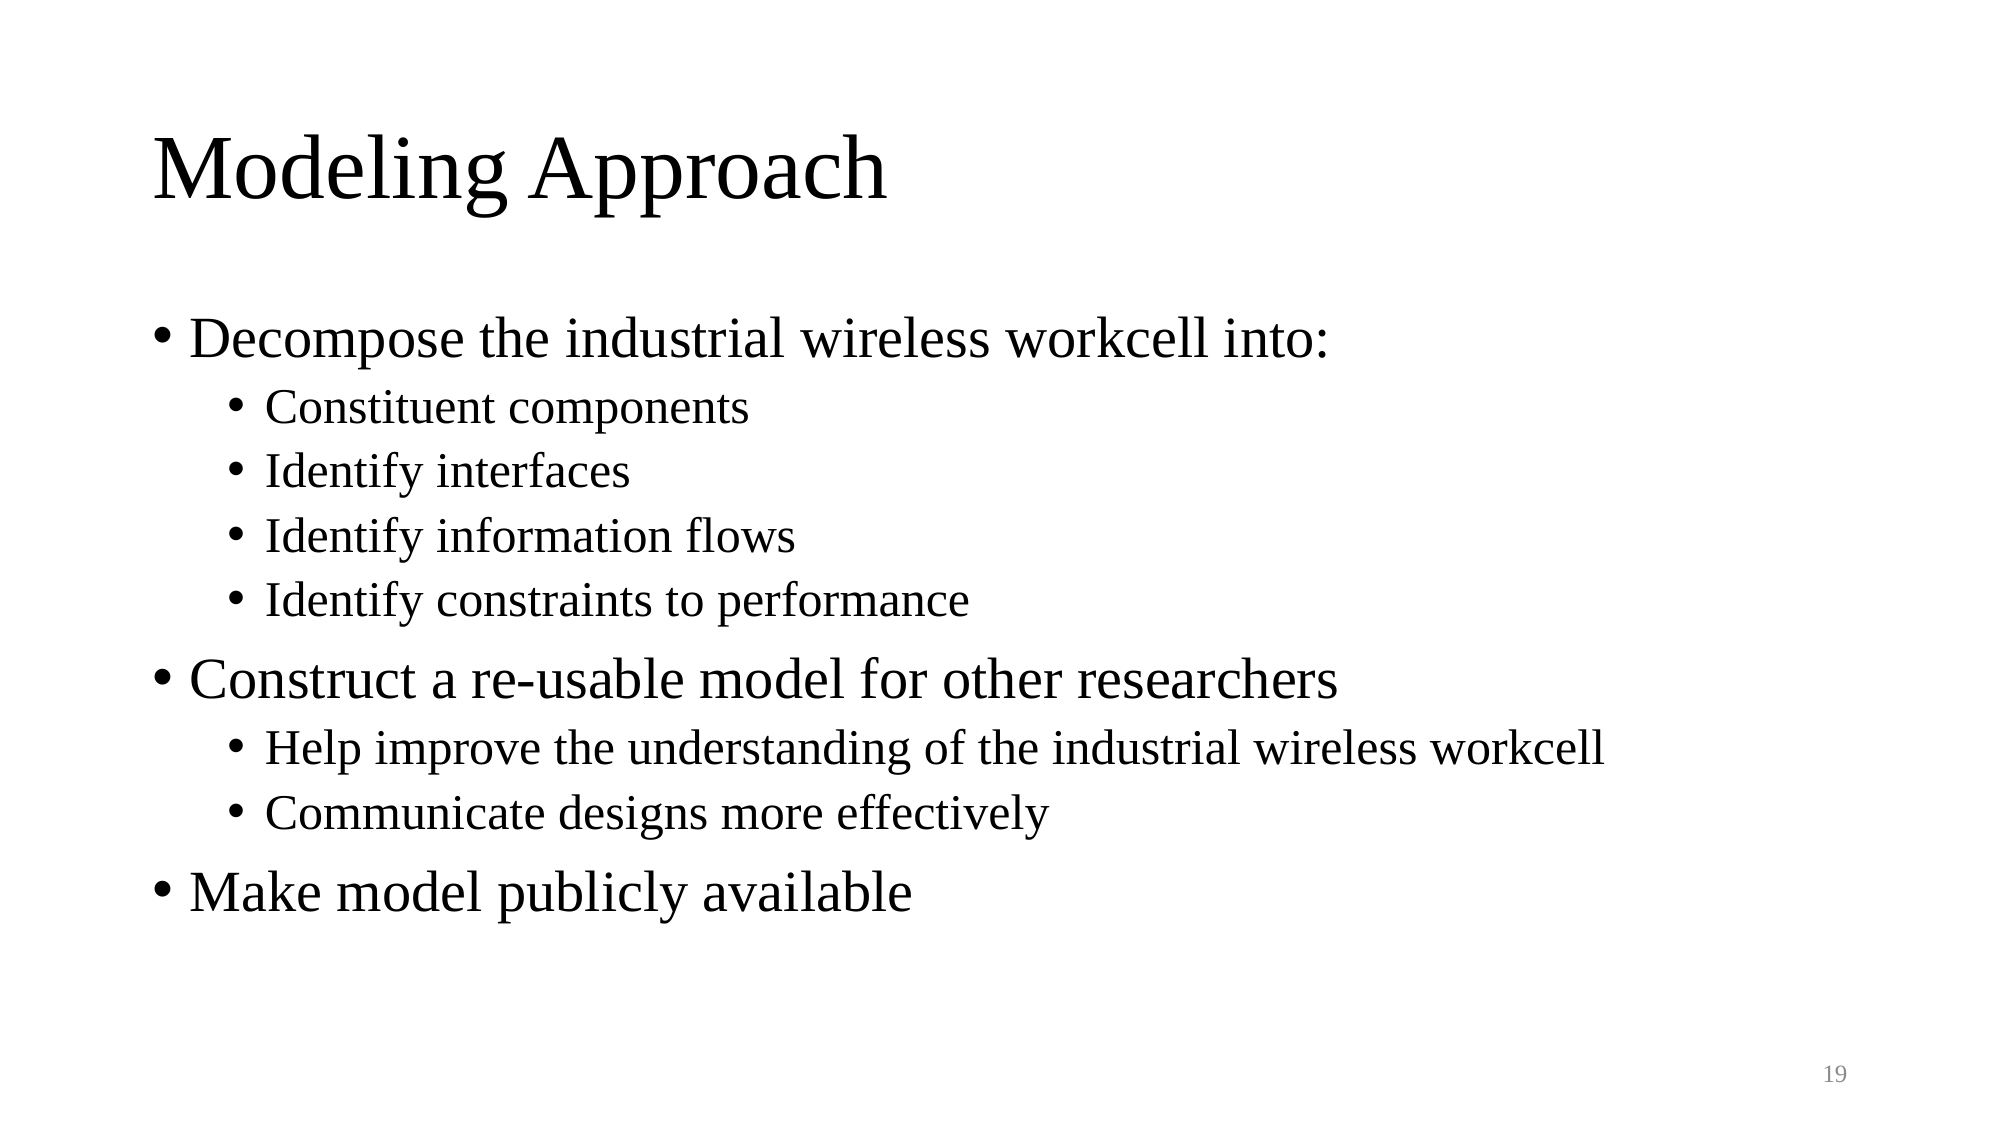

# Modeling Approach
Decompose the industrial wireless workcell into:
Constituent components
Identify interfaces
Identify information flows
Identify constraints to performance
Construct a re-usable model for other researchers
Help improve the understanding of the industrial wireless workcell
Communicate designs more effectively
Make model publicly available
19